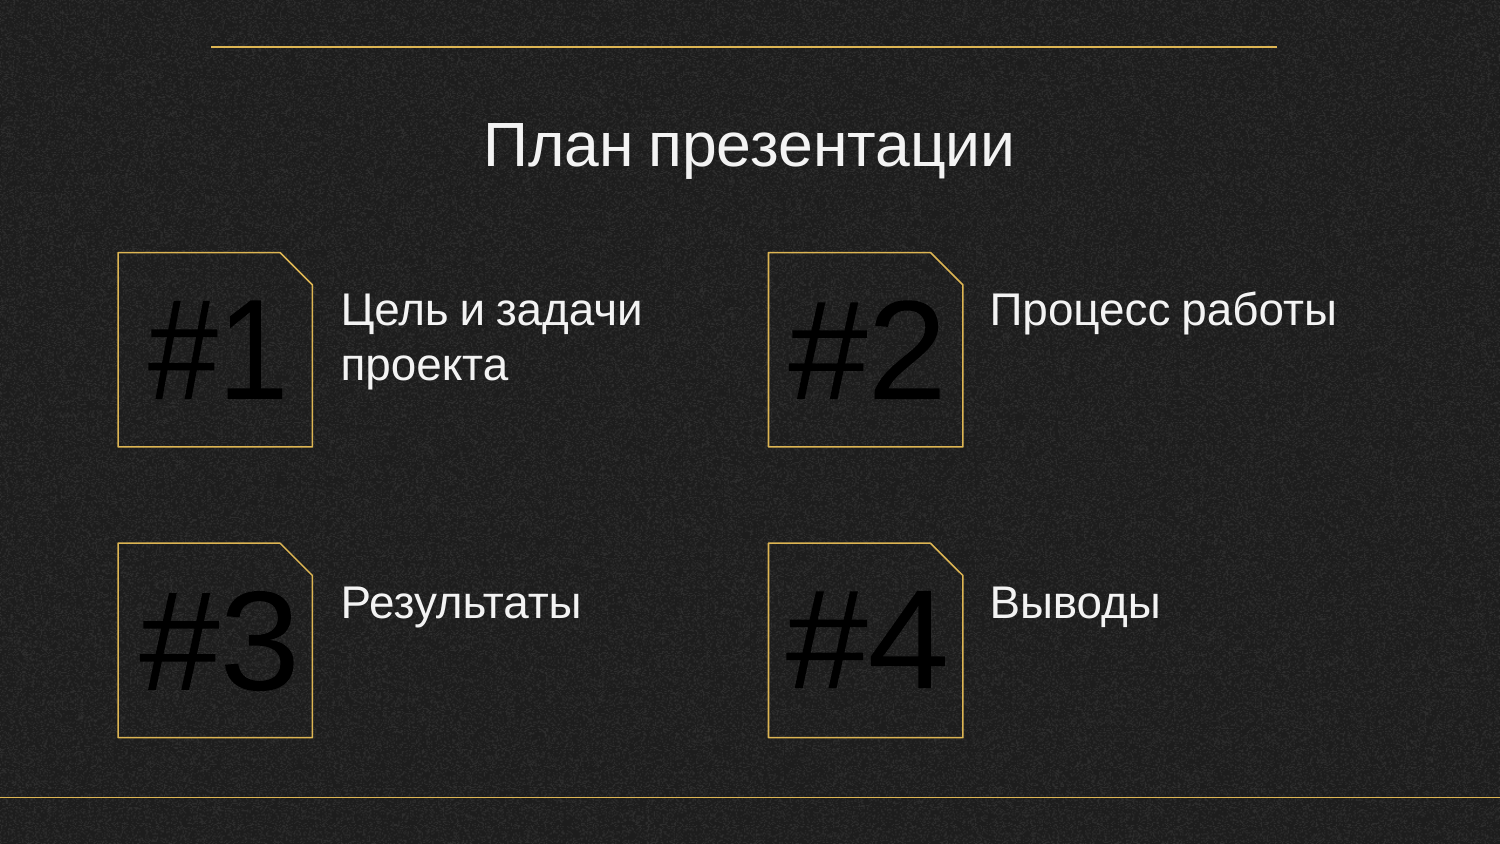

План презентации

# Цель и задачи проекта
Процесс работы
#1
#2

Результаты
Выводы
#3
#4